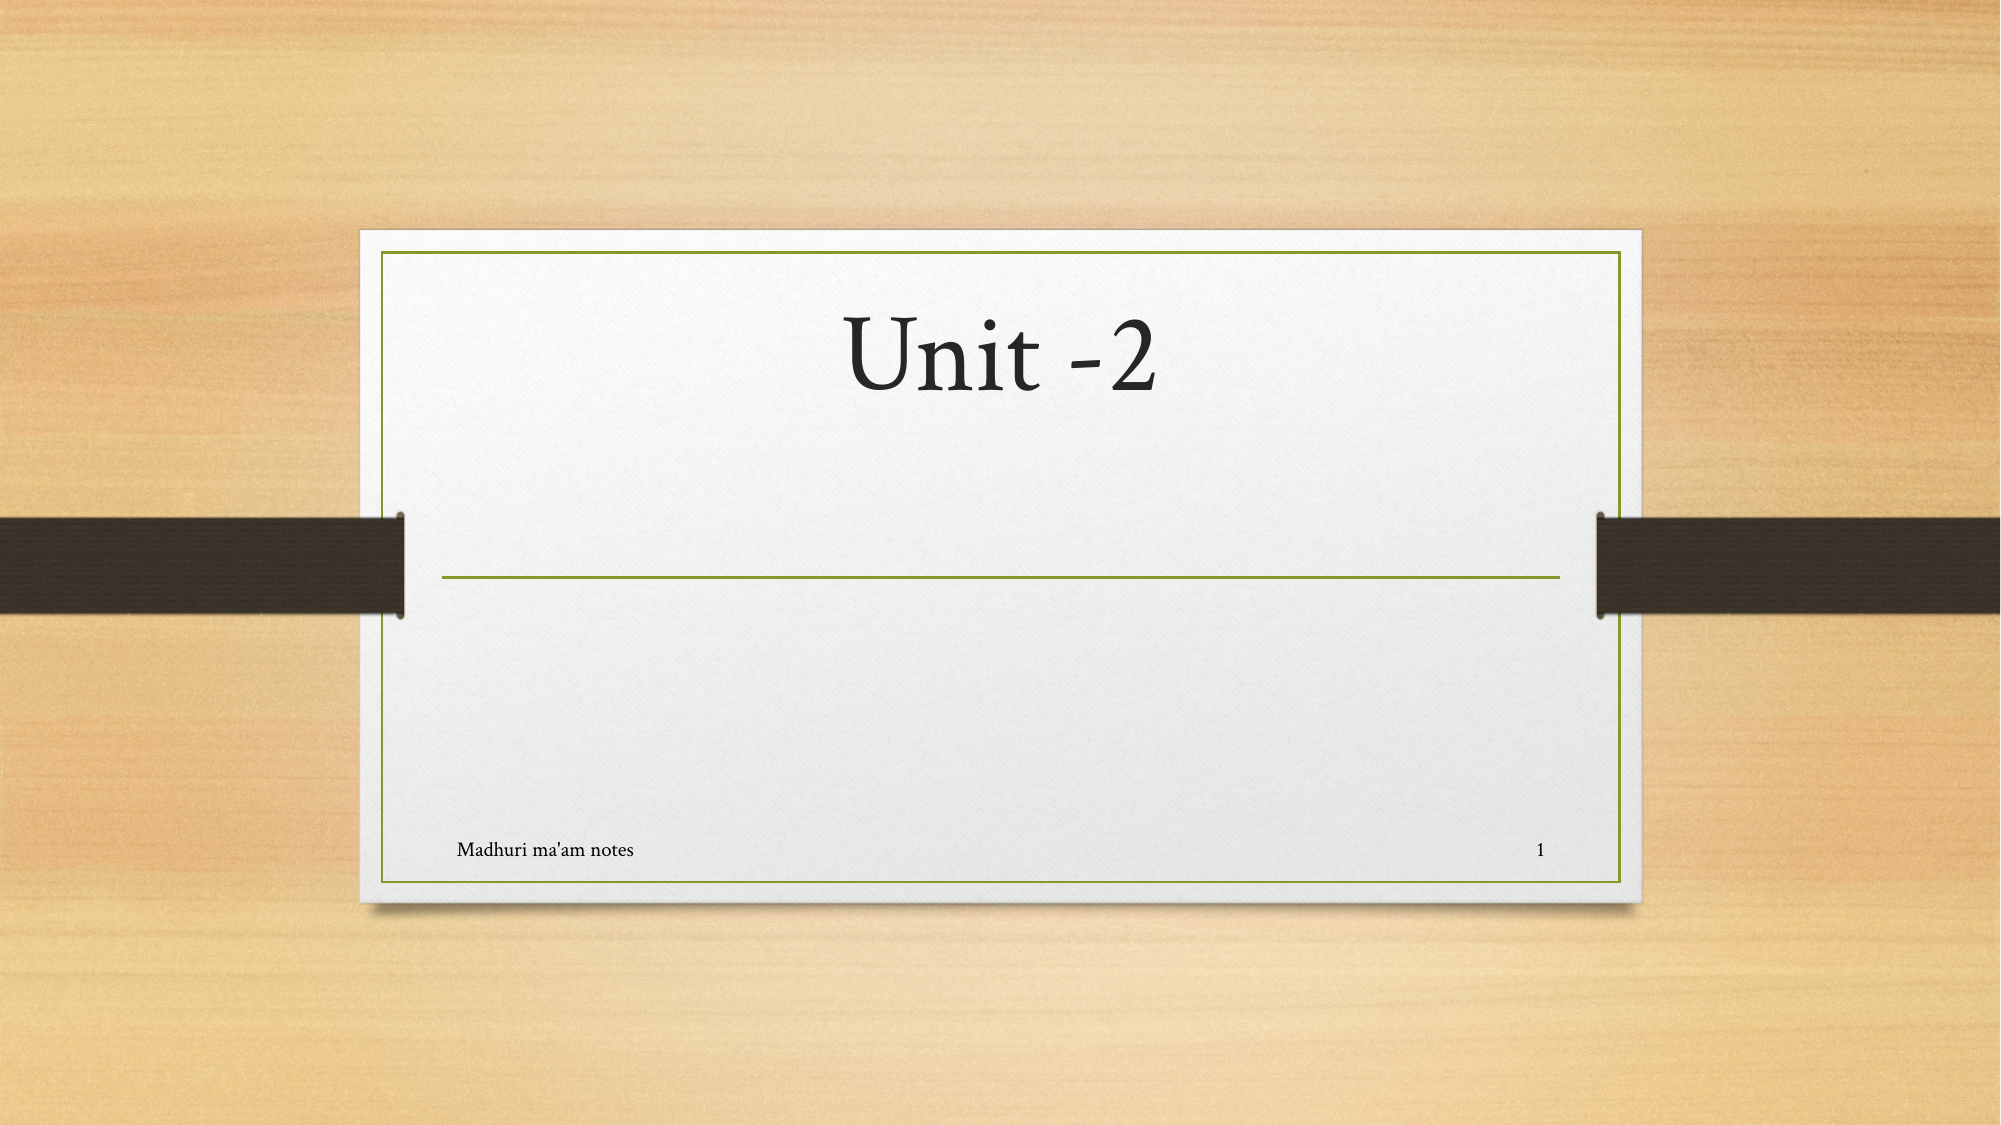

# Unit -2

Madhuri ma'am notes
1